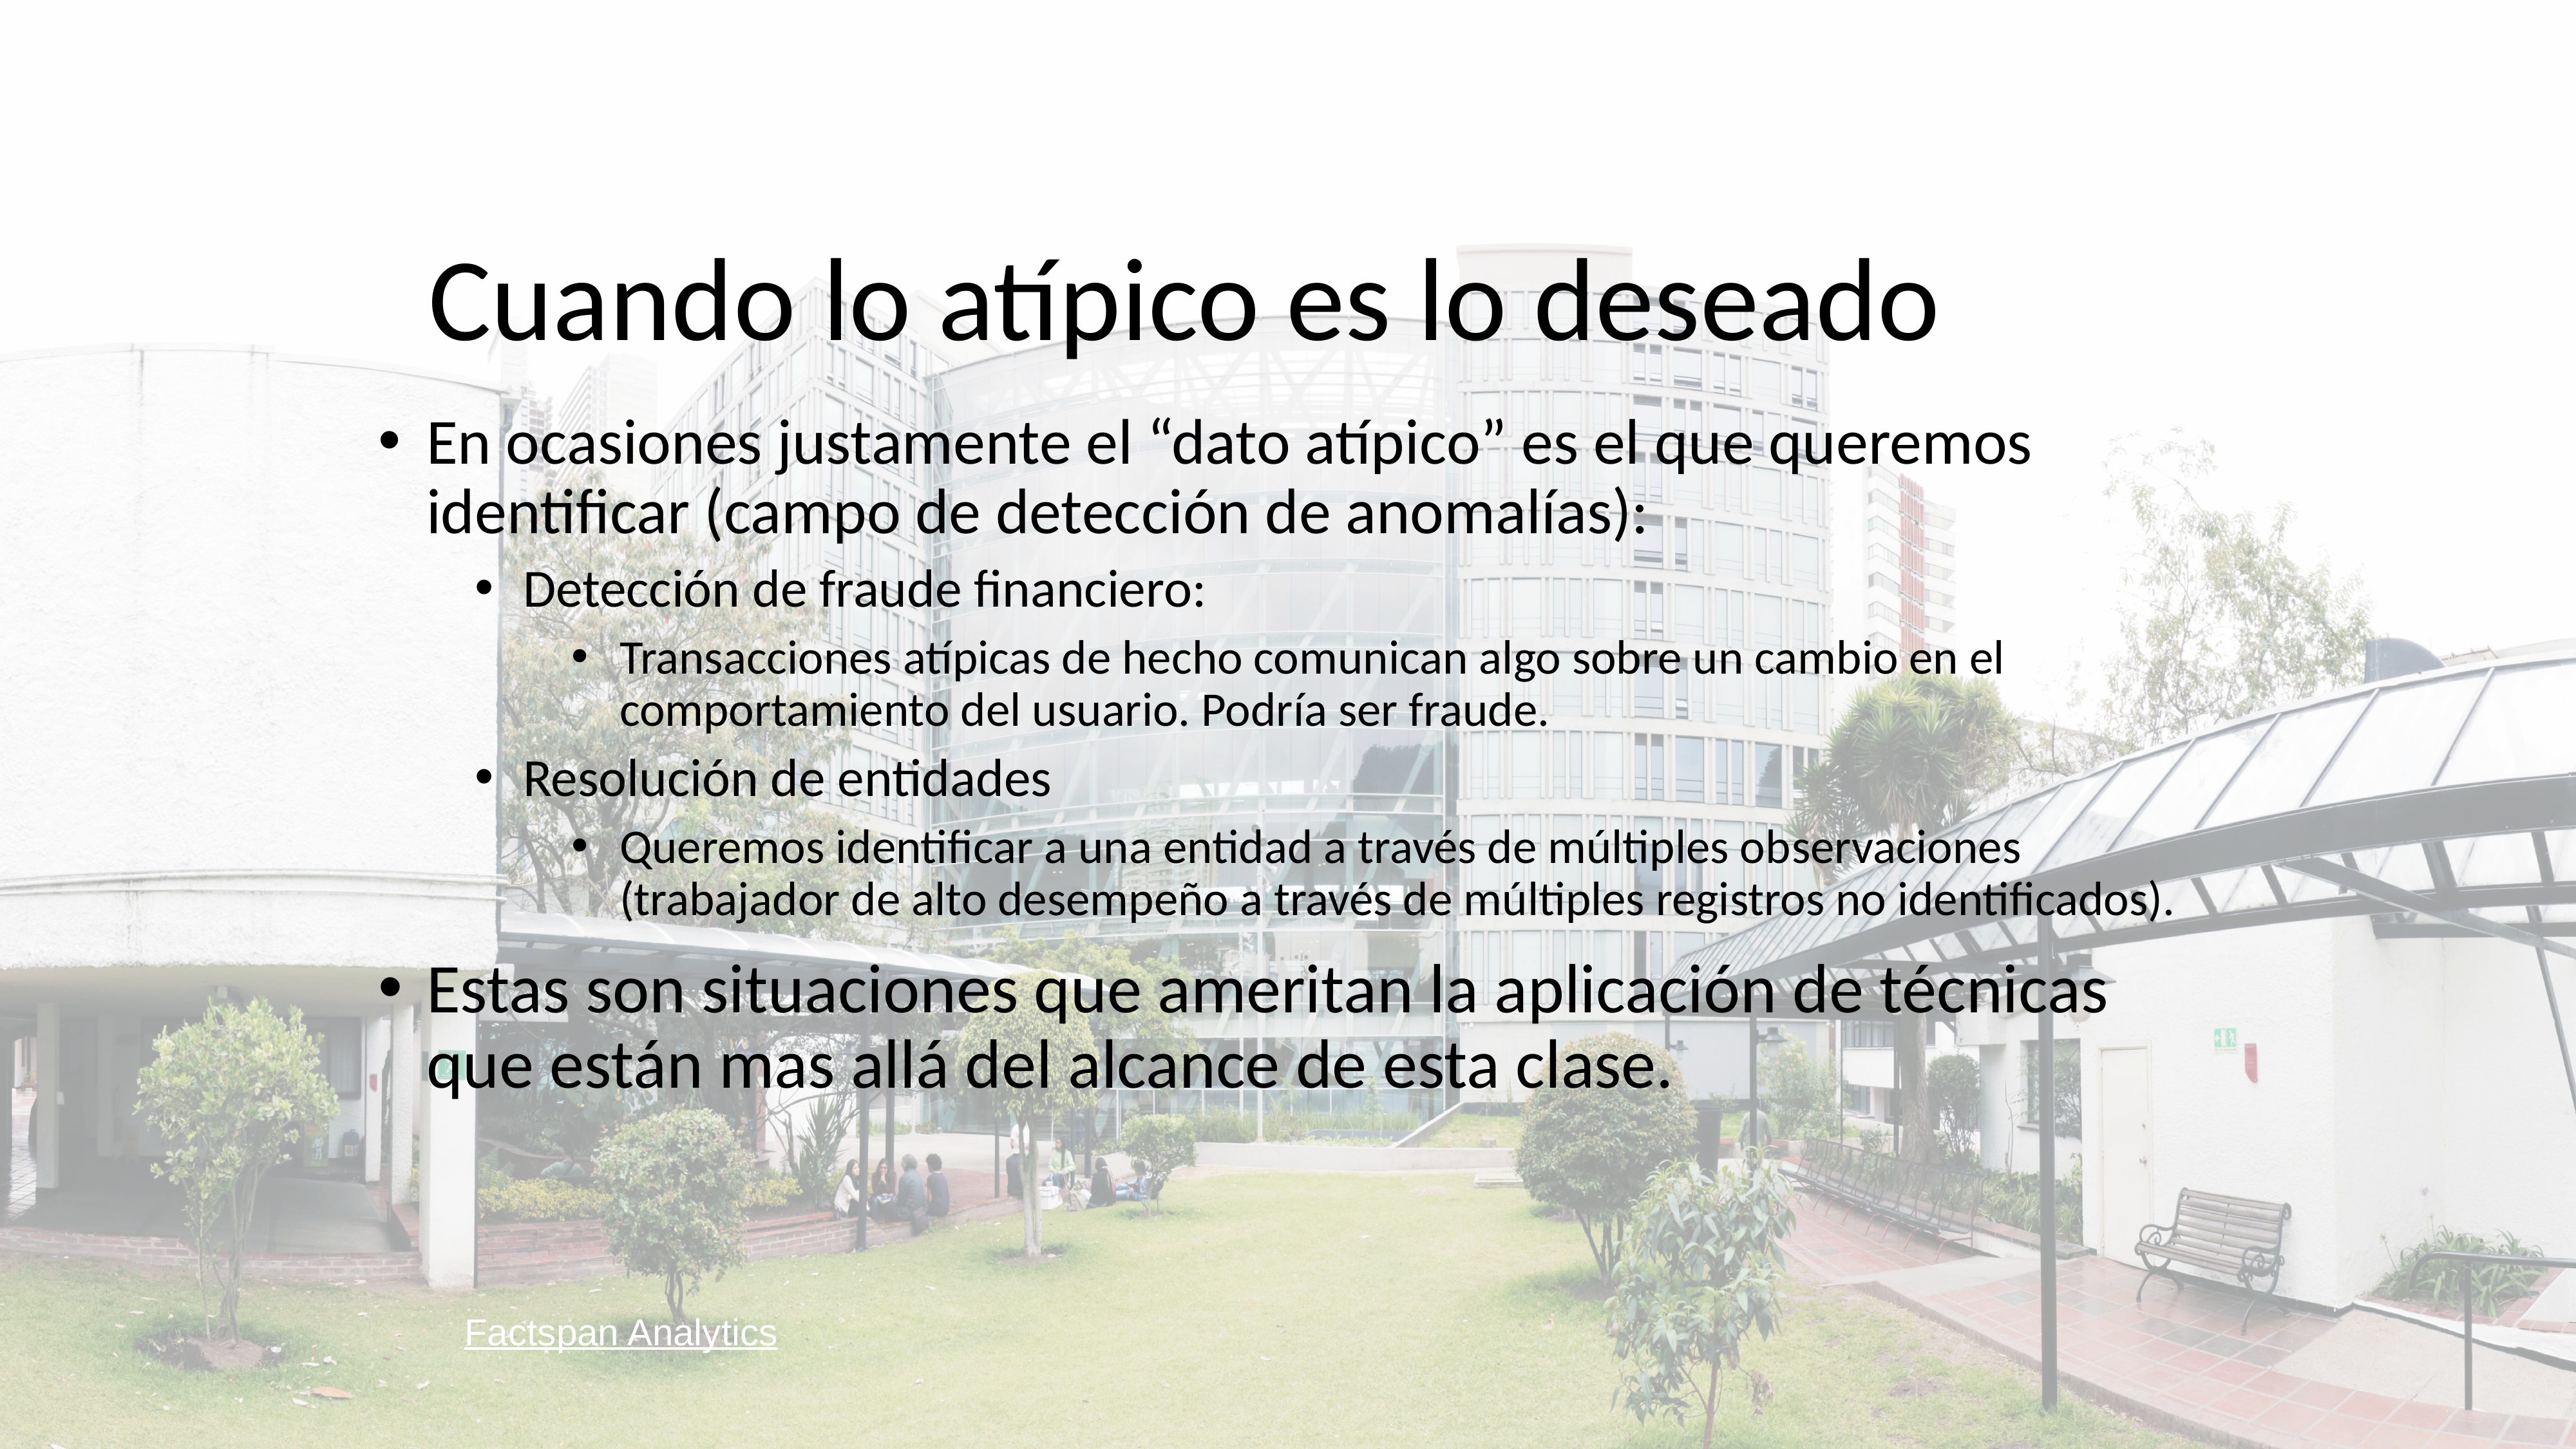

# Cuando lo atípico es lo deseado
En ocasiones justamente el “dato atípico” es el que queremos identificar (campo de detección de anomalías):
Detección de fraude financiero:
Transacciones atípicas de hecho comunican algo sobre un cambio en el comportamiento del usuario. Podría ser fraude.
Resolución de entidades
Queremos identificar a una entidad a través de múltiples observaciones (trabajador de alto desempeño a través de múltiples registros no identificados).
Estas son situaciones que ameritan la aplicación de técnicas que están mas allá del alcance de esta clase.
Factspan Analytics